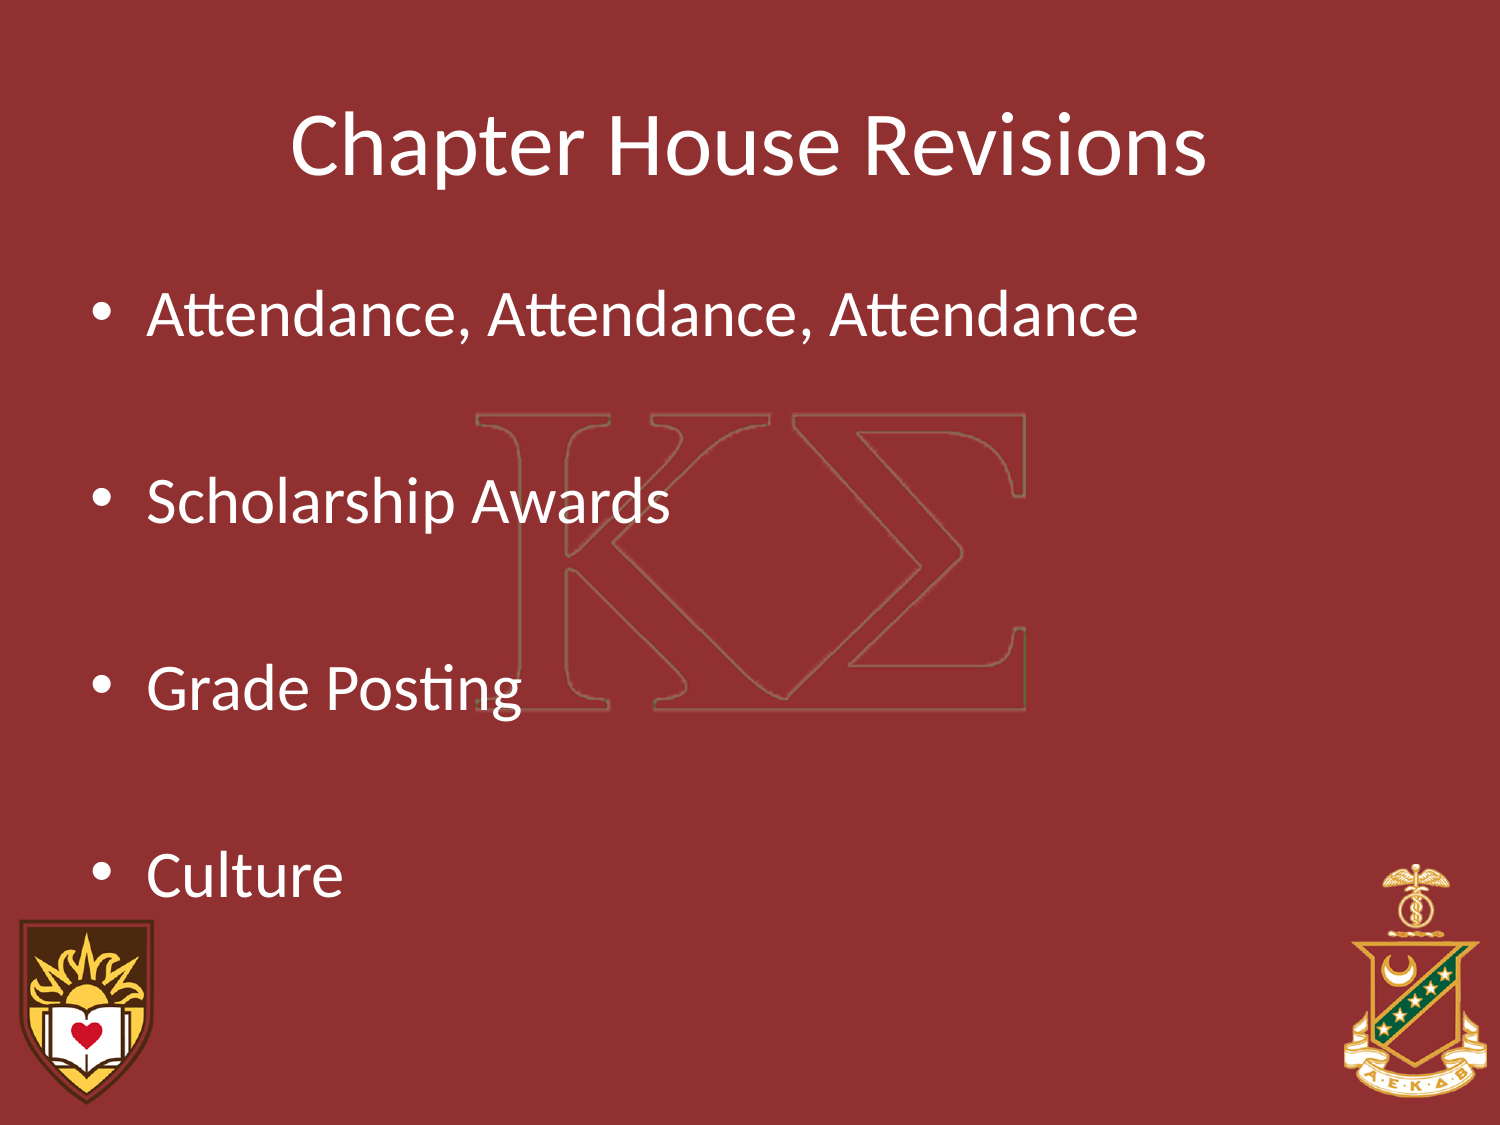

# Chapter House Revisions
Attendance, Attendance, Attendance

Scholarship Awards

Grade Posting

Culture